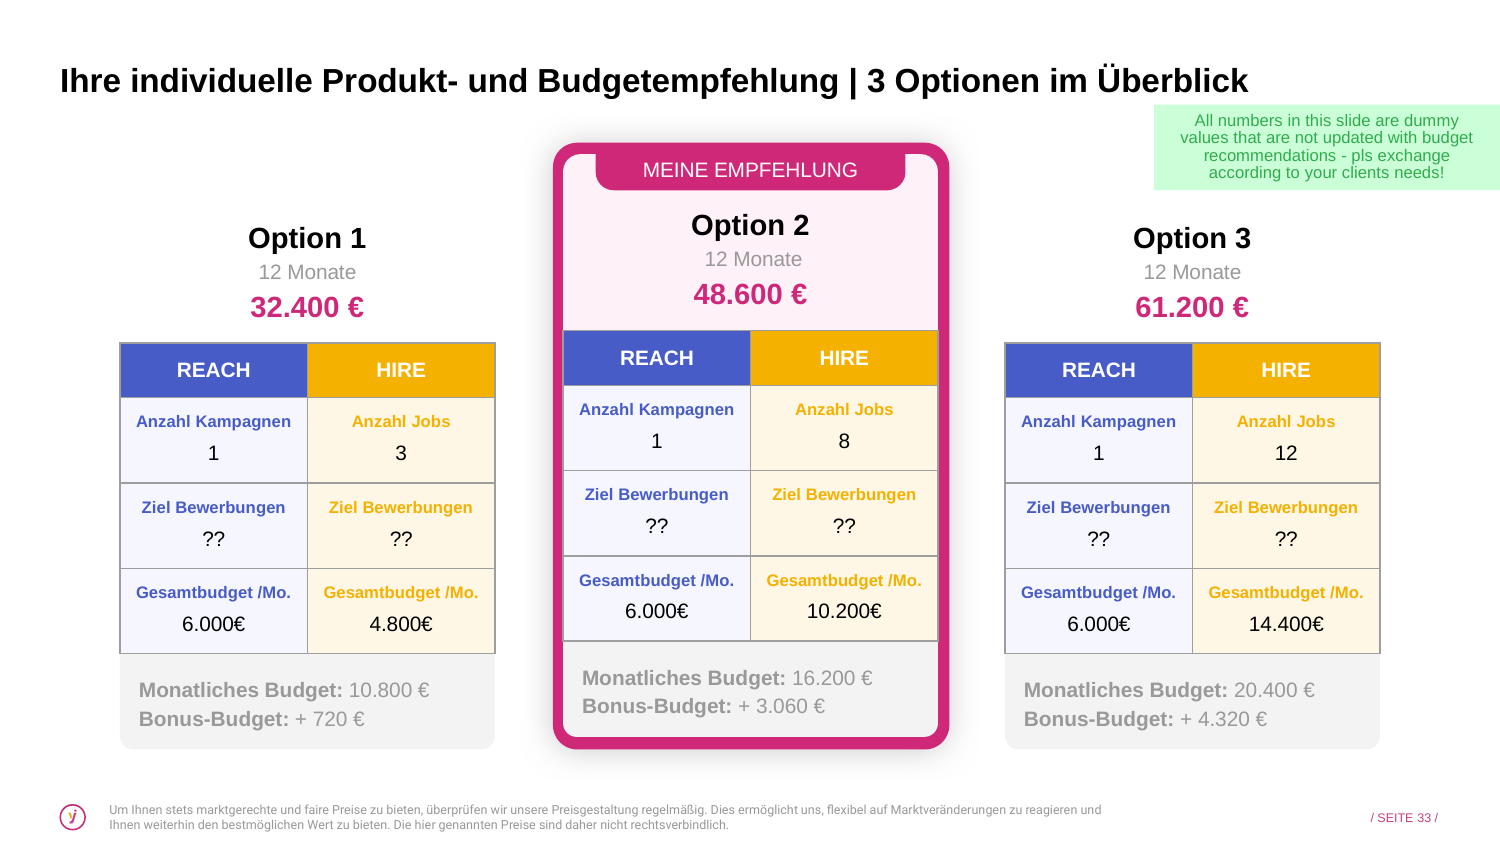

# Ihre individuelle Produkt- und Budgetempfehlung | 3 Optionen im Überblick

All numbers in this slide are dummy values that are not updated with budget recommendations - pls exchange according to your clients needs!

MEINE EMPFEHLUNG
Option 2
 12 Monate
48.600 €

Option 1
12 Monate
32.400 €

Option 3
12 Monate
61.200 €

| REACH | HIRE |
| --- | --- |
| Anzahl Kampagnen 1 | Anzahl Jobs 8 |
| Ziel Bewerbungen ?? | Ziel Bewerbungen ?? |
| Gesamtbudget /Mo. 6.000€ | Gesamtbudget /Mo. 10.200€ |
| REACH | HIRE |
| --- | --- |
| Anzahl Kampagnen 1 | Anzahl Jobs 3 |
| Ziel Bewerbungen ?? | Ziel Bewerbungen ?? |
| Gesamtbudget /Mo. 6.000€ | Gesamtbudget /Mo. 4.800€ |
| REACH | HIRE |
| --- | --- |
| Anzahl Kampagnen 1 | Anzahl Jobs 12 |
| Ziel Bewerbungen ?? | Ziel Bewerbungen ?? |
| Gesamtbudget /Mo. 6.000€ | Gesamtbudget /Mo. 14.400€ |
Monatliches Budget: 16.200 €
Bonus-Budget: + 3.060 €
Monatliches Budget: 10.800 €
Bonus-Budget: + 720 €
Monatliches Budget: 20.400 €
Bonus-Budget: + 4.320 €
Um Ihnen stets marktgerechte und faire Preise zu bieten, überprüfen wir unsere Preisgestaltung regelmäßig. Dies ermöglicht uns, flexibel auf Marktveränderungen zu reagieren und Ihnen weiterhin den bestmöglichen Wert zu bieten. Die hier genannten Preise sind daher nicht rechtsverbindlich.